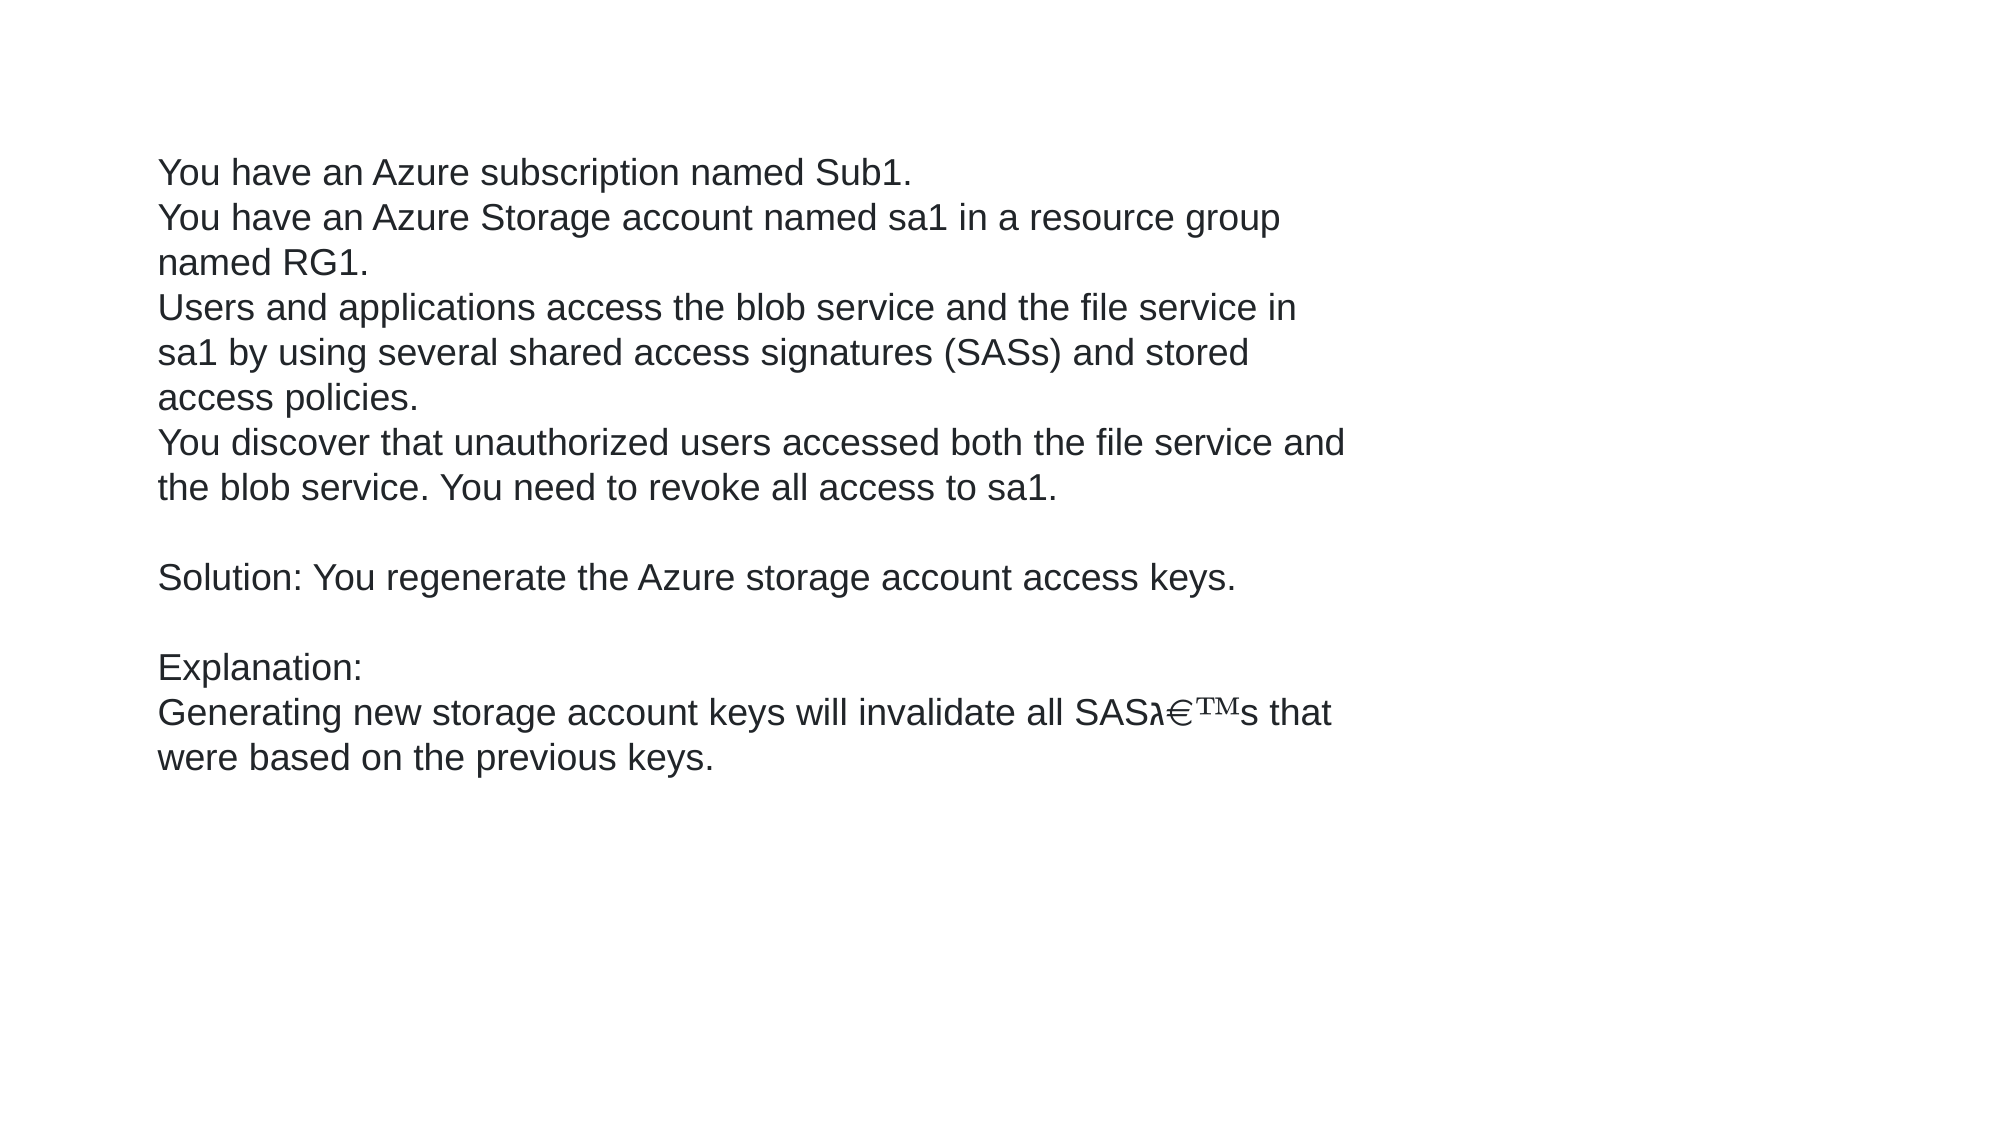

You have an Azure subscription named Sub1.
You have an Azure Storage account named sa1 in a resource group named RG1.
Users and applications access the blob service and the file service in sa1 by using several shared access signatures (SASs) and stored access policies.
You discover that unauthorized users accessed both the file service and the blob service. You need to revoke all access to sa1.
Solution: You regenerate the Azure storage account access keys.
Explanation:
Generating new storage account keys will invalidate all SASג€™s that were based on the previous keys.